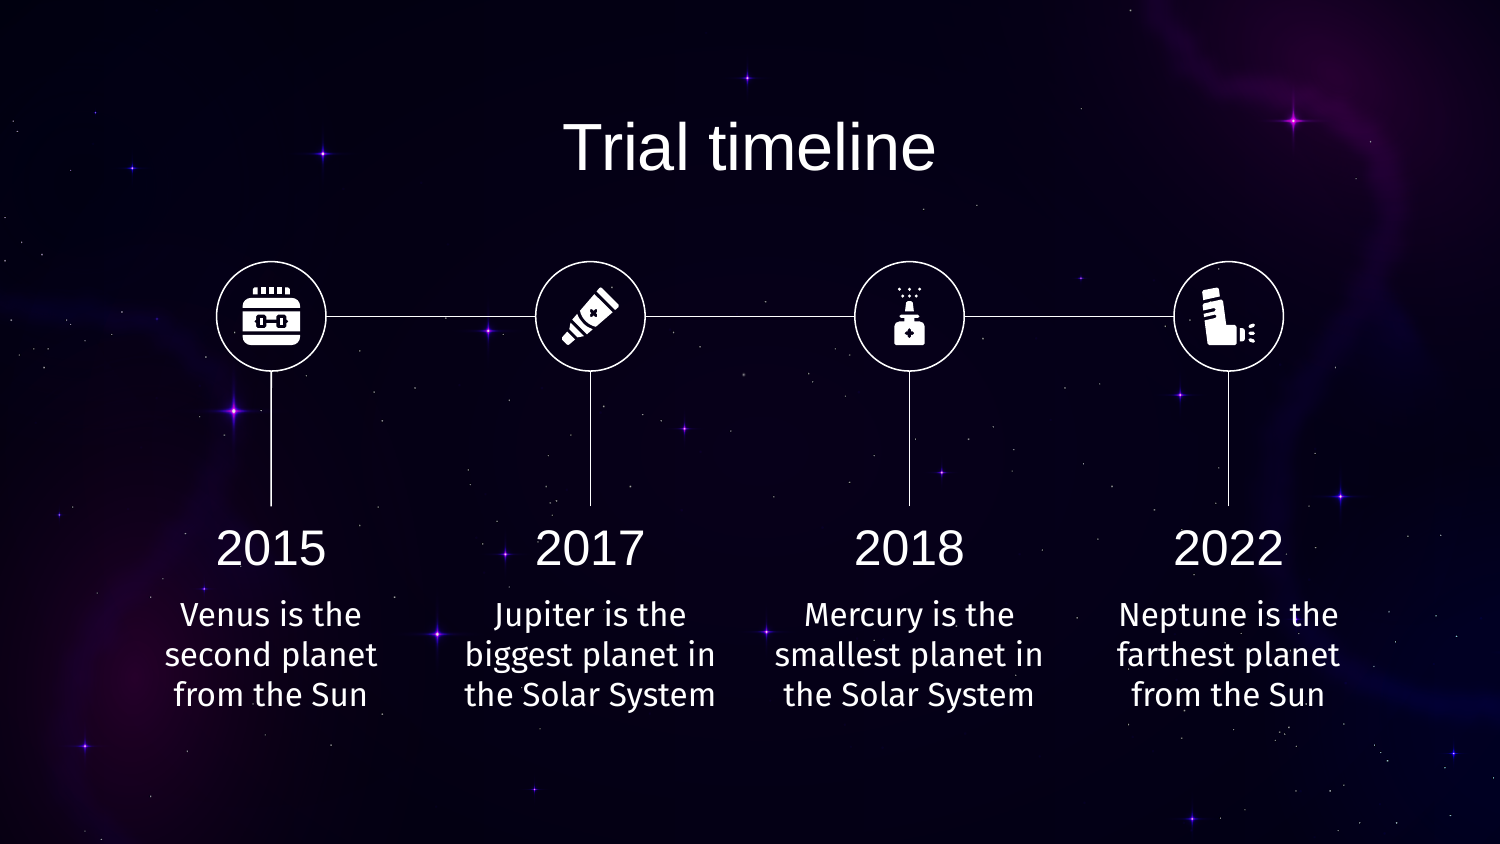

# Trial timeline

2015
2017
2018
2022
Venus is the second planet from the Sun
Jupiter is the biggest planet in the Solar System
Mercury is the smallest planet in the Solar System
Neptune is the farthest planet from the Sun